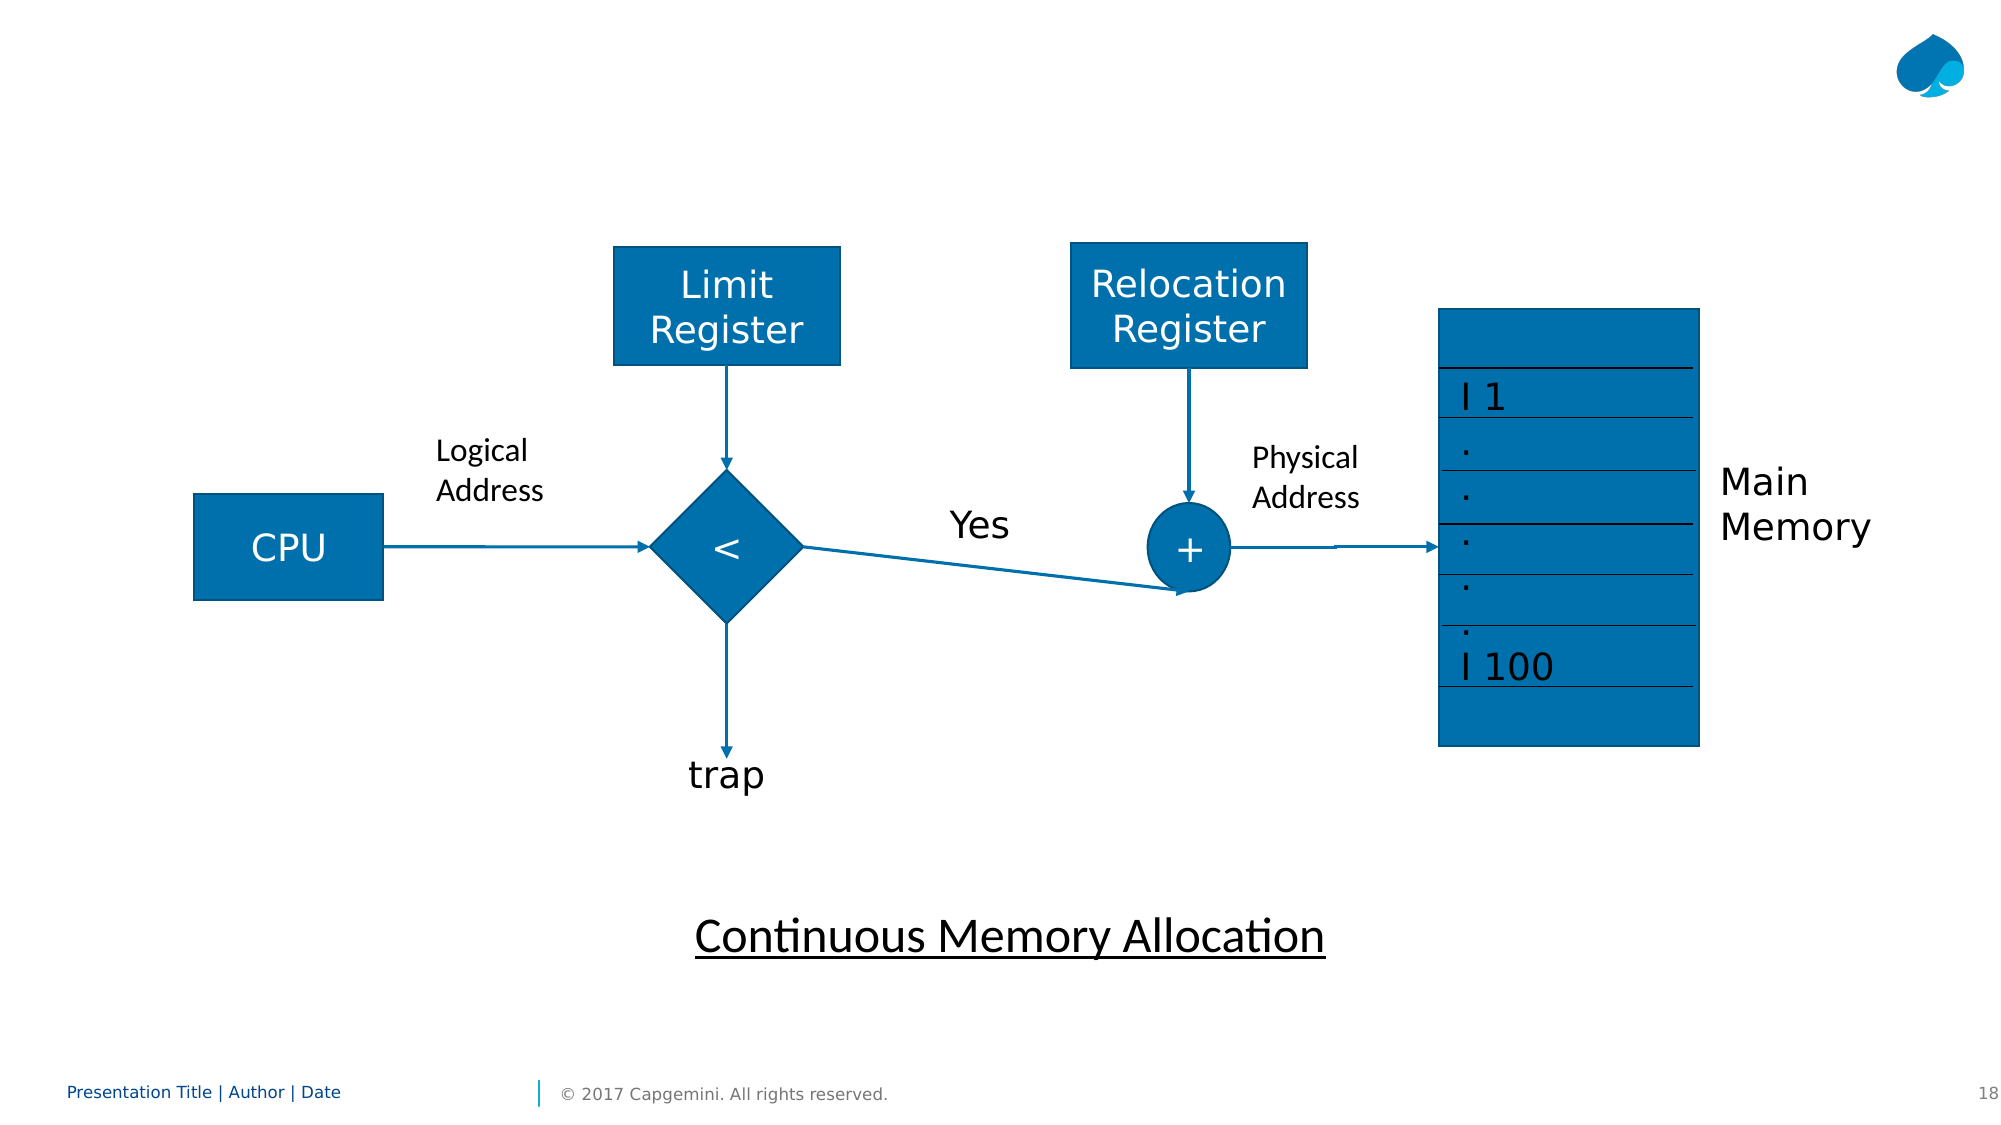

Relocation
Register
Limit
Register

I 1
.
.
.
.
.
I 100

Logical
Address
Physical
Address
Main
Memory
<
Yes
CPU
+
trap
Continuous Memory Allocation